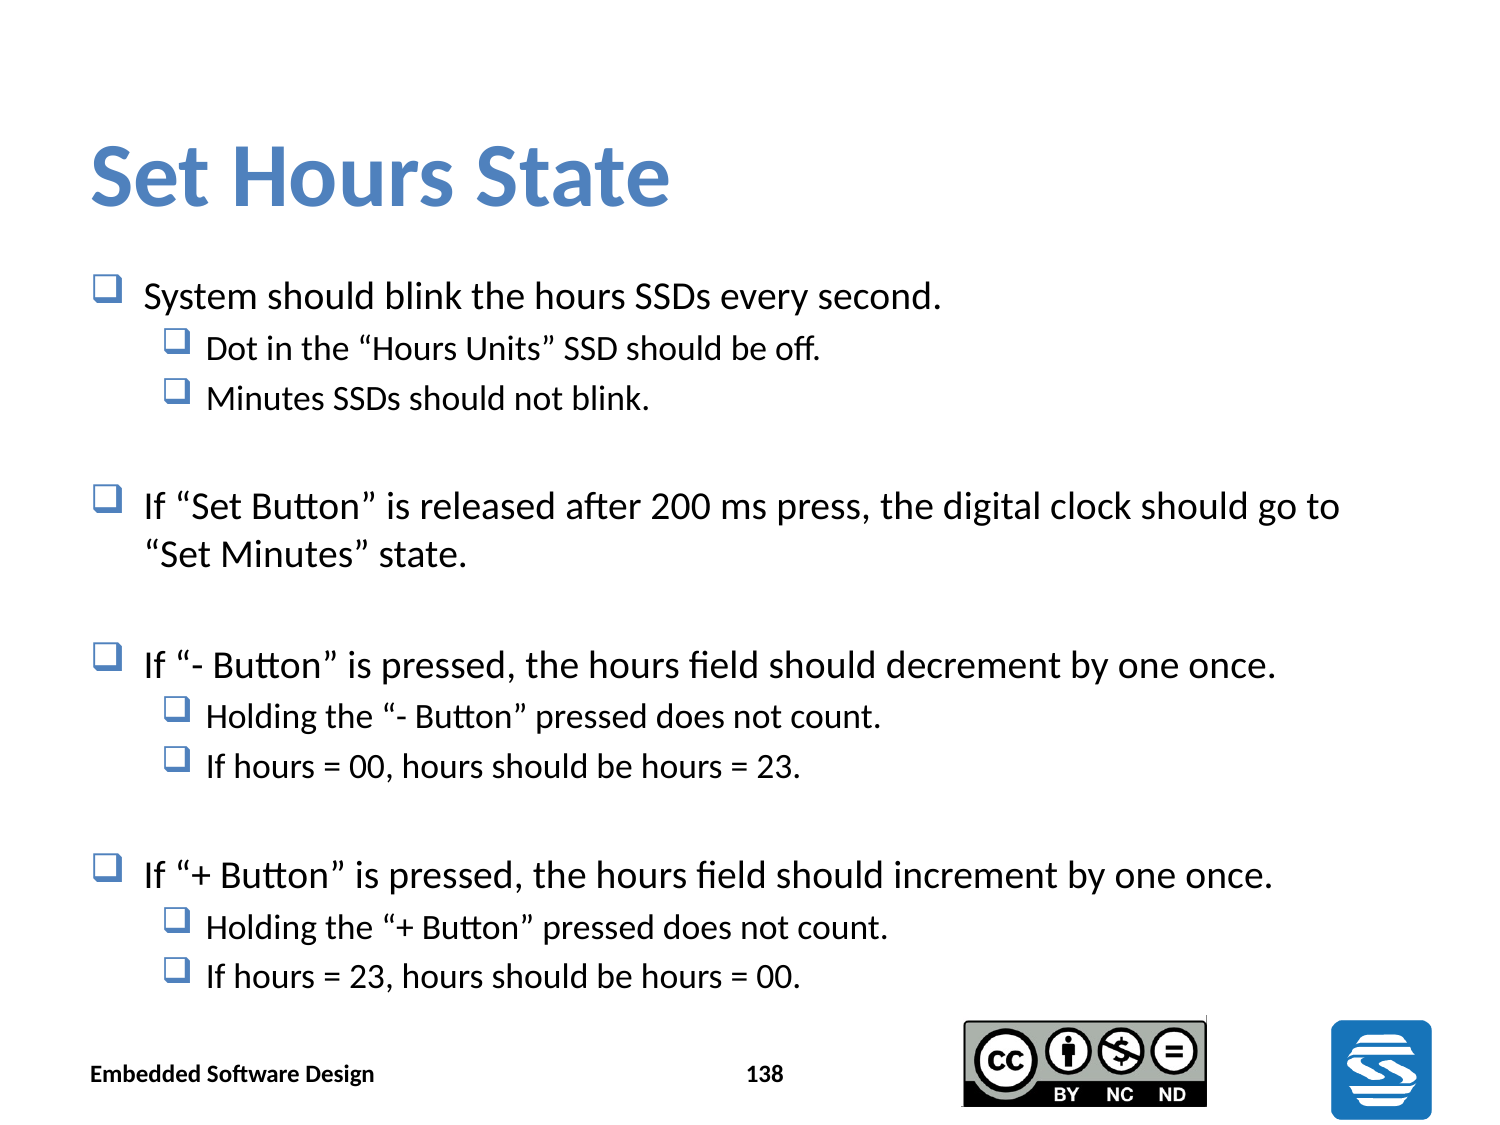

# Set Hours State
System should blink the hours SSDs every second.
Dot in the “Hours Units” SSD should be off.
Minutes SSDs should not blink.

If “Set Button” is released after 200 ms press, the digital clock should go to “Set Minutes” state.

If “- Button” is pressed, the hours field should decrement by one once.
Holding the “- Button” pressed does not count.
If hours = 00, hours should be hours = 23.

If “+ Button” is pressed, the hours field should increment by one once.
Holding the “+ Button” pressed does not count.
If hours = 23, hours should be hours = 00.

Embedded Software Design
138